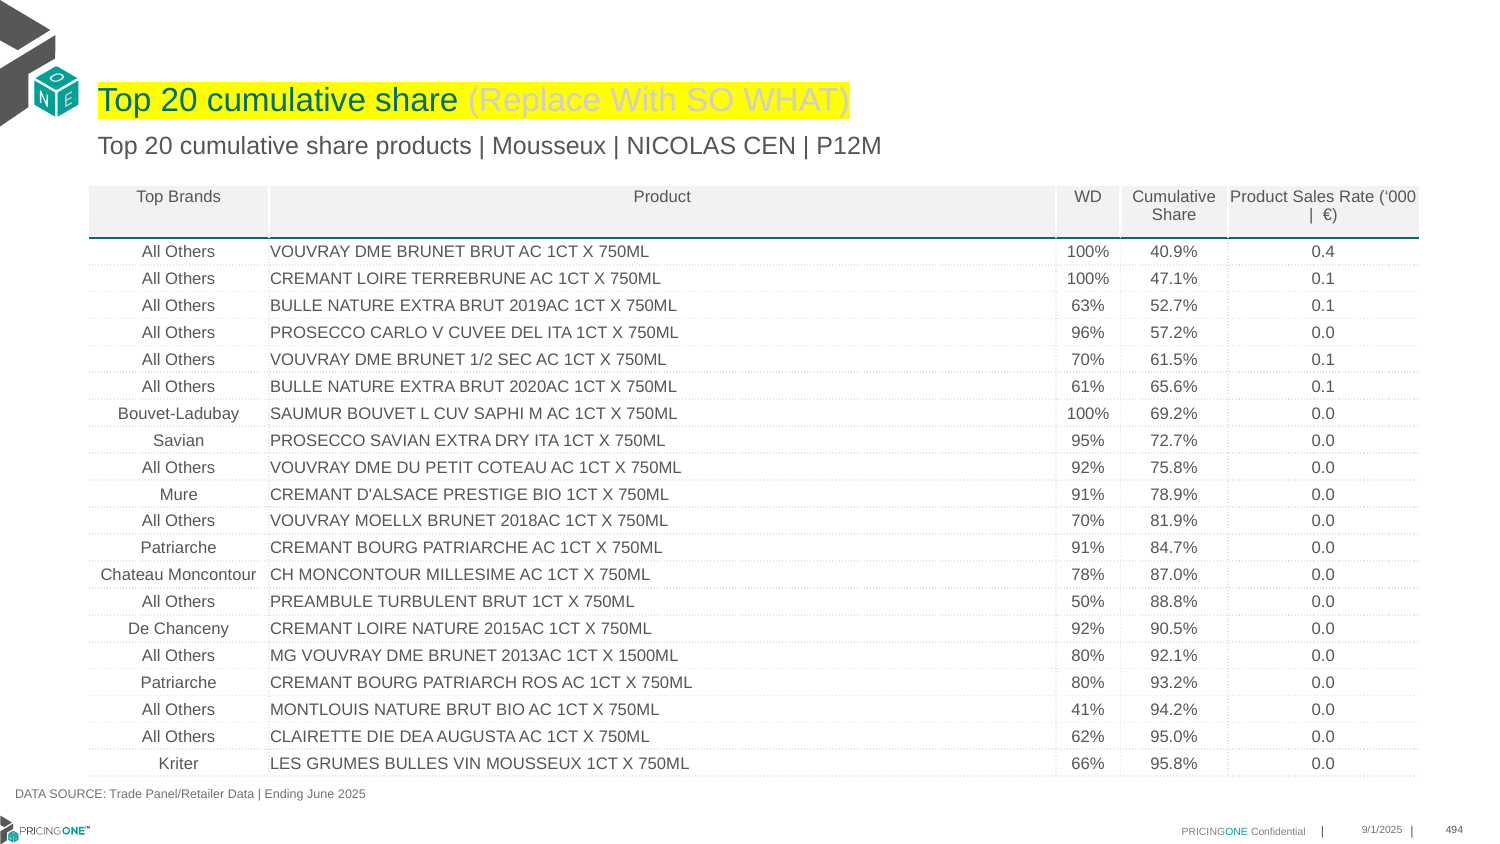

# Top 20 cumulative share (Replace With SO WHAT)
Top 20 cumulative share products | Mousseux | NICOLAS CEN | P12M
| Top Brands | Product | WD | Cumulative Share | Product Sales Rate (‘000 | €) |
| --- | --- | --- | --- | --- |
| All Others | VOUVRAY DME BRUNET BRUT AC 1CT X 750ML | 100% | 40.9% | 0.4 |
| All Others | CREMANT LOIRE TERREBRUNE AC 1CT X 750ML | 100% | 47.1% | 0.1 |
| All Others | BULLE NATURE EXTRA BRUT 2019AC 1CT X 750ML | 63% | 52.7% | 0.1 |
| All Others | PROSECCO CARLO V CUVEE DEL ITA 1CT X 750ML | 96% | 57.2% | 0.0 |
| All Others | VOUVRAY DME BRUNET 1/2 SEC AC 1CT X 750ML | 70% | 61.5% | 0.1 |
| All Others | BULLE NATURE EXTRA BRUT 2020AC 1CT X 750ML | 61% | 65.6% | 0.1 |
| Bouvet-Ladubay | SAUMUR BOUVET L CUV SAPHI M AC 1CT X 750ML | 100% | 69.2% | 0.0 |
| Savian | PROSECCO SAVIAN EXTRA DRY ITA 1CT X 750ML | 95% | 72.7% | 0.0 |
| All Others | VOUVRAY DME DU PETIT COTEAU AC 1CT X 750ML | 92% | 75.8% | 0.0 |
| Mure | CREMANT D'ALSACE PRESTIGE BIO 1CT X 750ML | 91% | 78.9% | 0.0 |
| All Others | VOUVRAY MOELLX BRUNET 2018AC 1CT X 750ML | 70% | 81.9% | 0.0 |
| Patriarche | CREMANT BOURG PATRIARCHE AC 1CT X 750ML | 91% | 84.7% | 0.0 |
| Chateau Moncontour | CH MONCONTOUR MILLESIME AC 1CT X 750ML | 78% | 87.0% | 0.0 |
| All Others | PREAMBULE TURBULENT BRUT 1CT X 750ML | 50% | 88.8% | 0.0 |
| De Chanceny | CREMANT LOIRE NATURE 2015AC 1CT X 750ML | 92% | 90.5% | 0.0 |
| All Others | MG VOUVRAY DME BRUNET 2013AC 1CT X 1500ML | 80% | 92.1% | 0.0 |
| Patriarche | CREMANT BOURG PATRIARCH ROS AC 1CT X 750ML | 80% | 93.2% | 0.0 |
| All Others | MONTLOUIS NATURE BRUT BIO AC 1CT X 750ML | 41% | 94.2% | 0.0 |
| All Others | CLAIRETTE DIE DEA AUGUSTA AC 1CT X 750ML | 62% | 95.0% | 0.0 |
| Kriter | LES GRUMES BULLES VIN MOUSSEUX 1CT X 750ML | 66% | 95.8% | 0.0 |
DATA SOURCE: Trade Panel/Retailer Data | Ending June 2025

9/1/2025
494